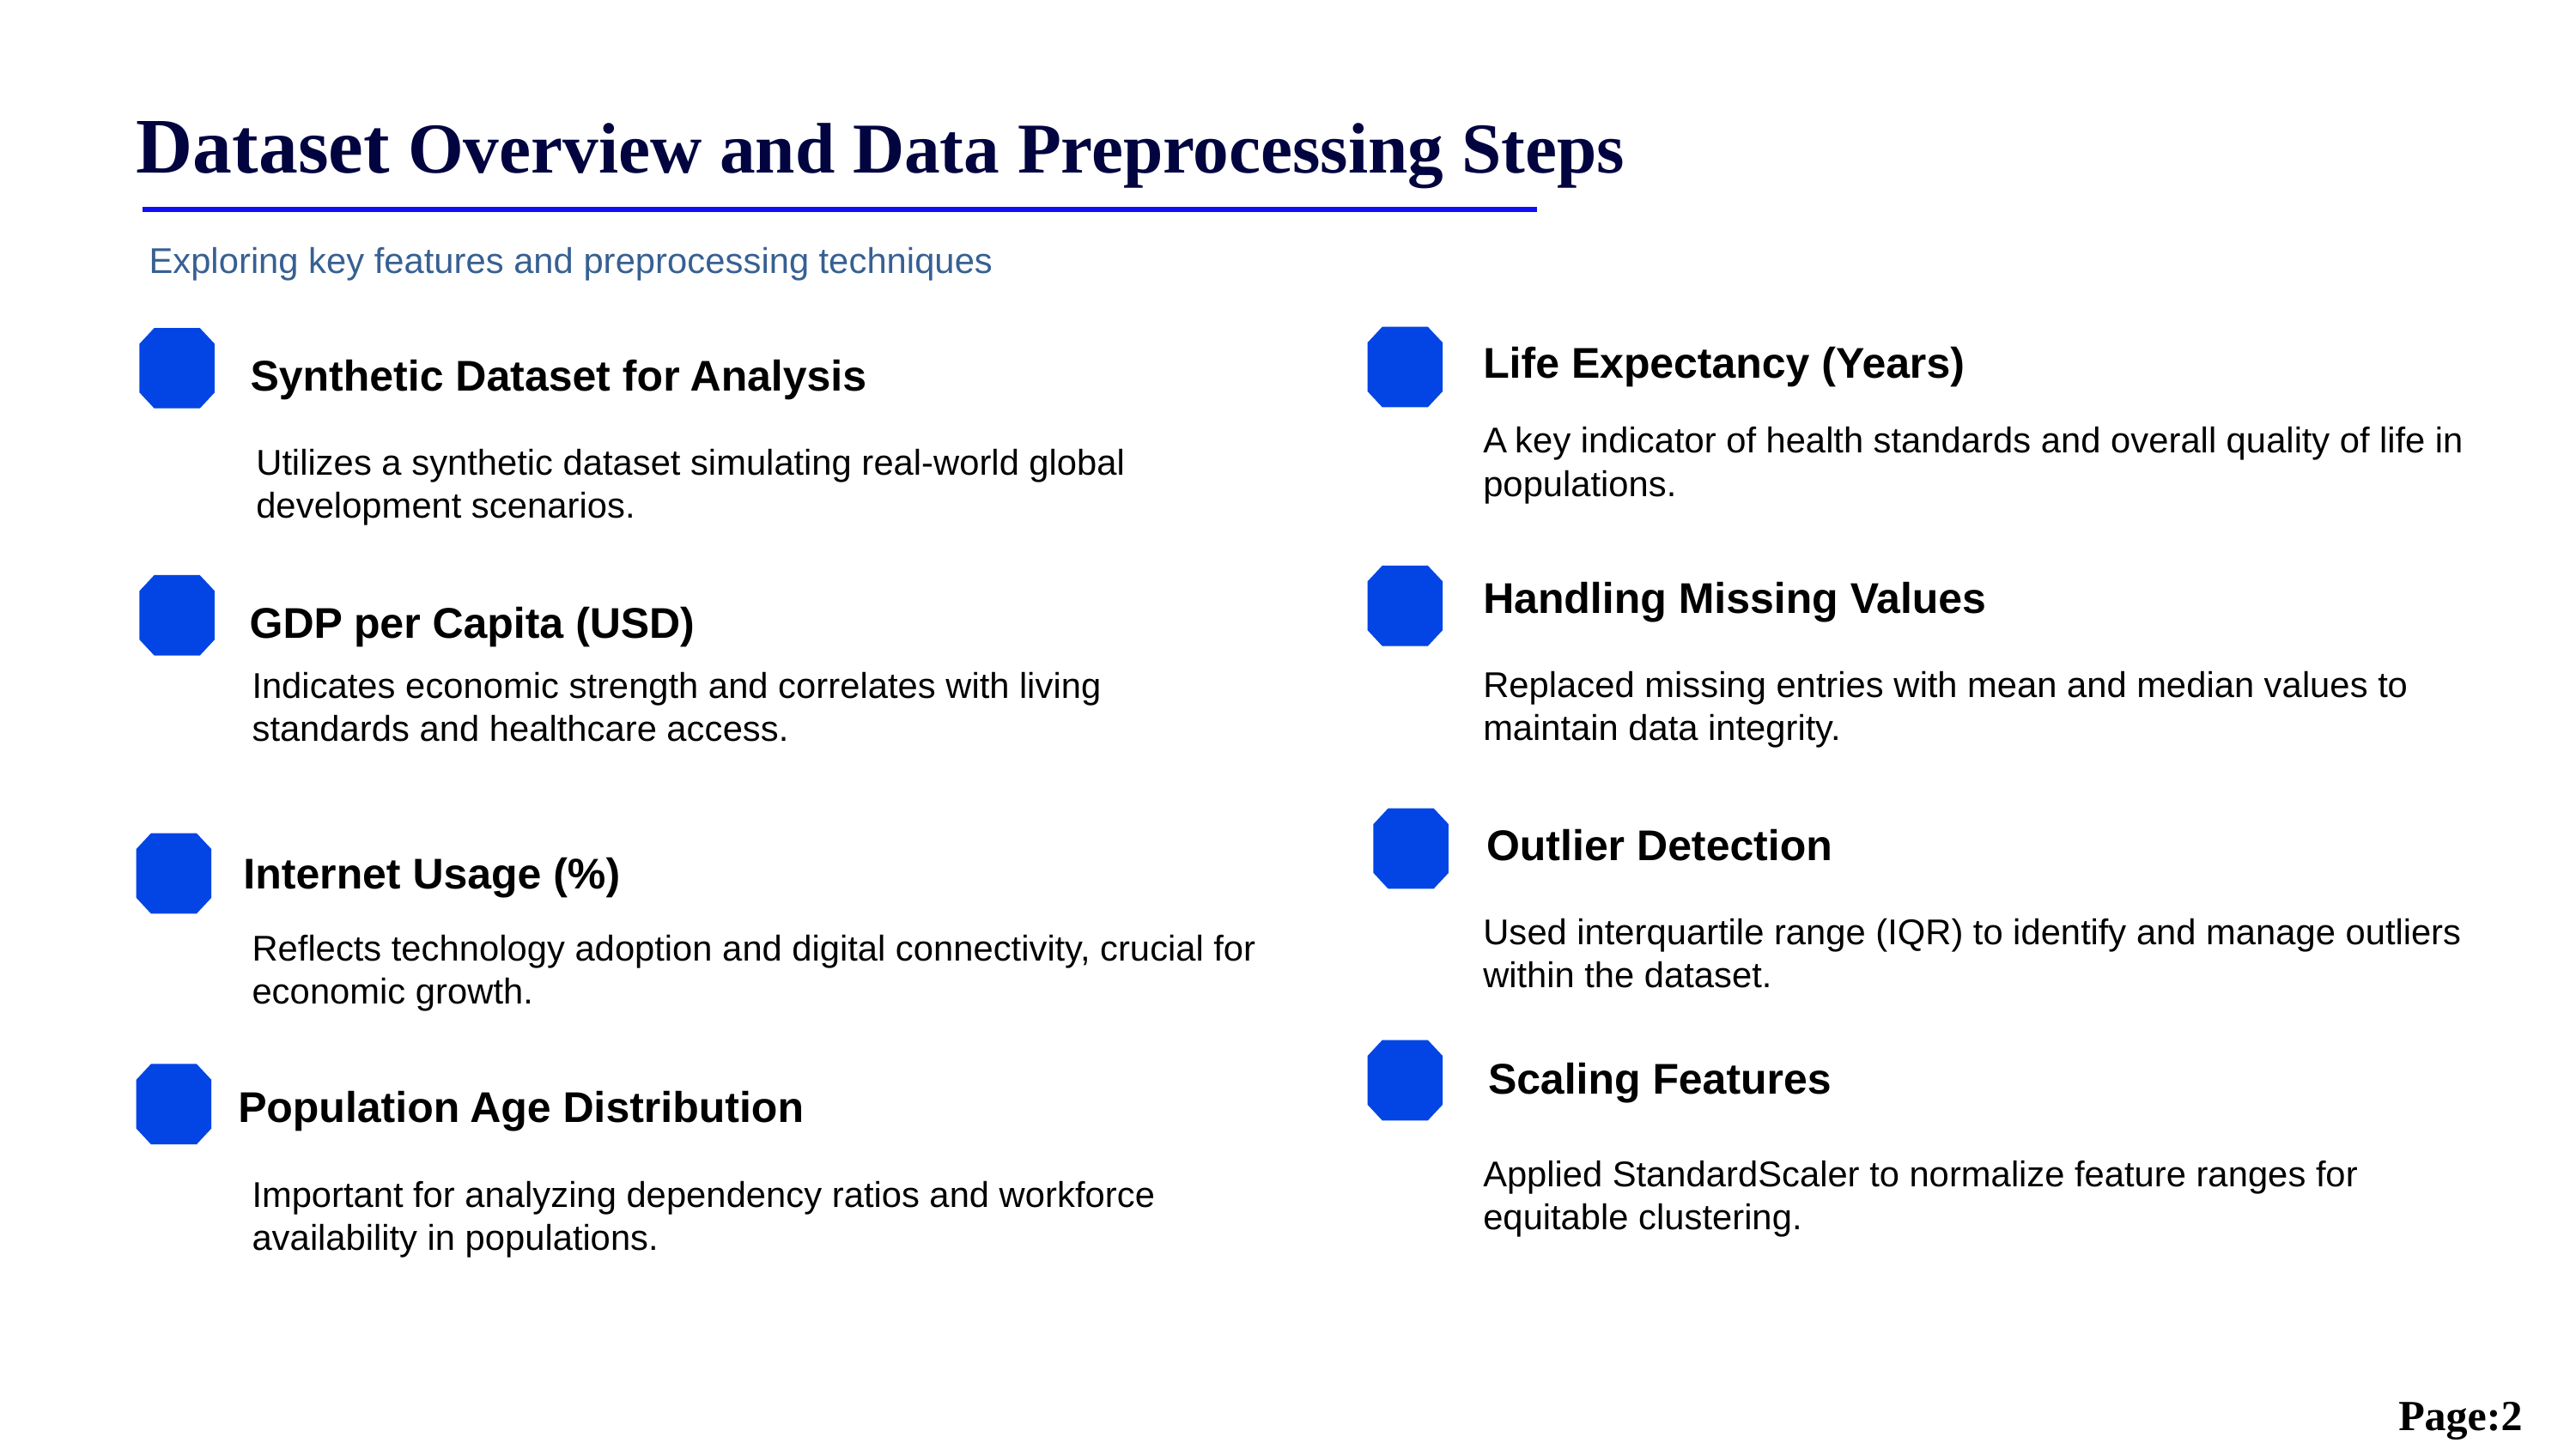

Dataset Overview and Data Preprocessing Steps
Exploring key features and preprocessing techniques

Life Expectancy (Years)
Synthetic Dataset for Analysis
A key indicator of health standards and overall quality of life in populations.
Utilizes a synthetic dataset simulating real-world global development scenarios.
Handling Missing Values

GDP per Capita (USD)

Replaced missing entries with mean and median values to maintain data integrity.
Indicates economic strength and correlates with living standards and healthcare access.

Outlier Detection

Internet Usage (%)
Used interquartile range (IQR) to identify and manage outliers within the dataset.
Reflects technology adoption and digital connectivity, crucial for economic growth.

Scaling Features

Population Age Distribution
Applied StandardScaler to normalize feature ranges for equitable clustering.

Important for analyzing dependency ratios and workforce availability in populations.
Page:2